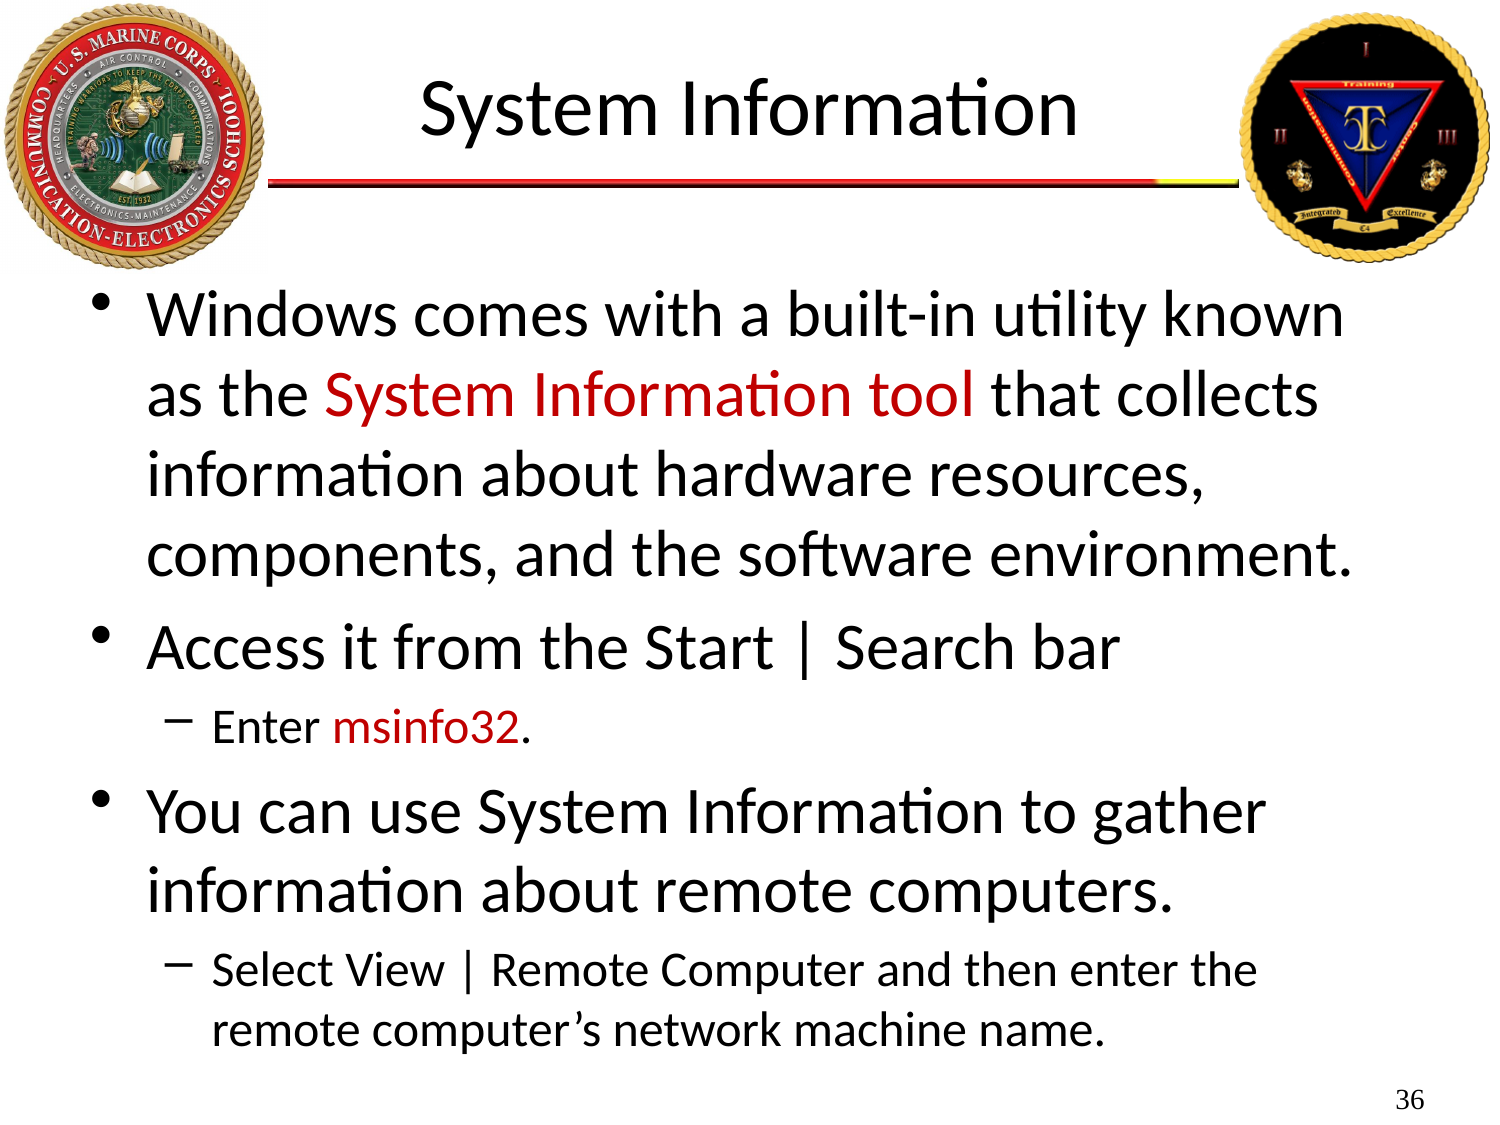

# System Information
Windows comes with a built-in utility known as the System Information tool that collects information about hardware resources, components, and the software environment.
Access it from the Start | Search bar
Enter msinfo32.
You can use System Information to gather information about remote computers.
Select View | Remote Computer and then enter the remote computer’s network machine name.